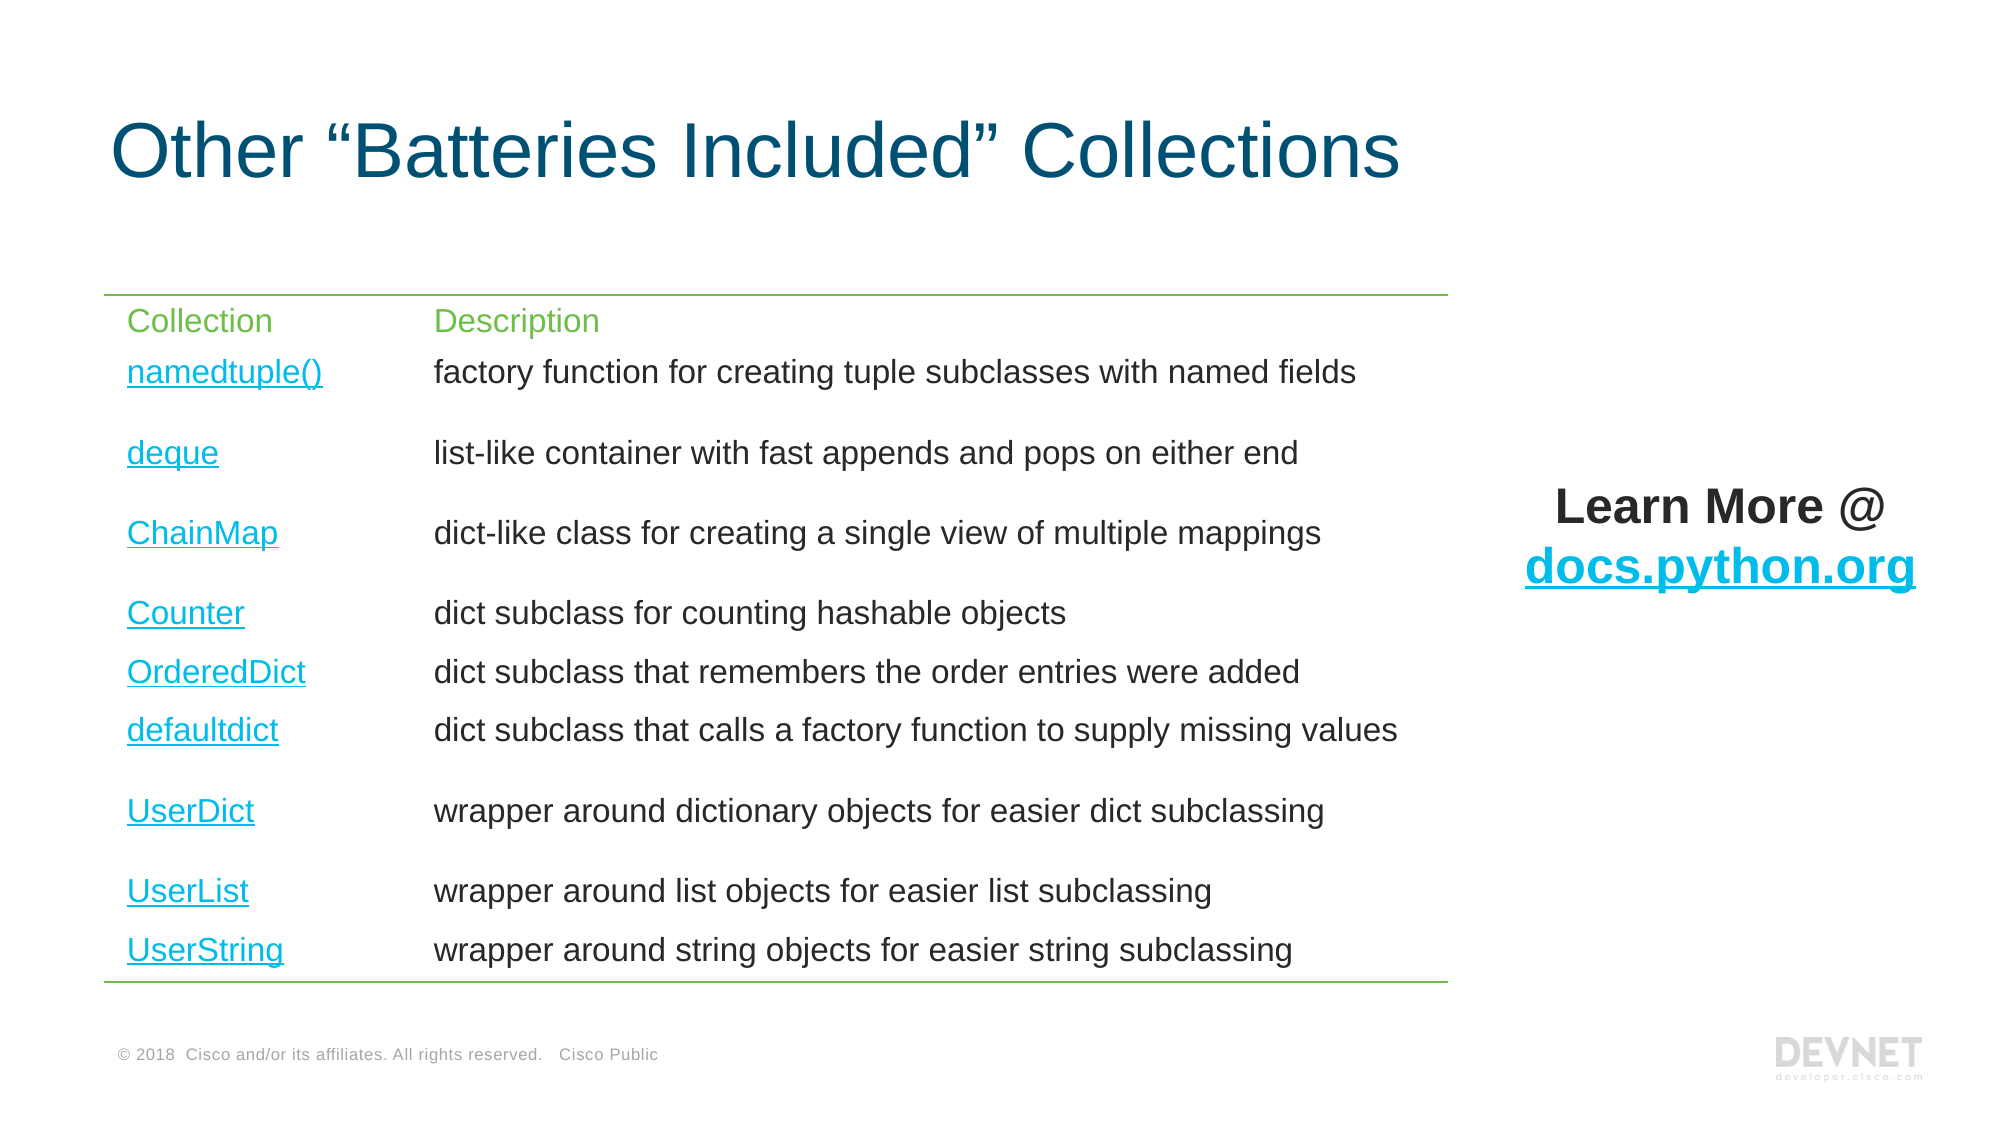

# Other “Batteries Included” Collections
| Collection | Description |
| --- | --- |
| namedtuple() | factory function for creating tuple subclasses with named fields |
| deque | list-like container with fast appends and pops on either end |
| ChainMap | dict-like class for creating a single view of multiple mappings |
| Counter | dict subclass for counting hashable objects |
| OrderedDict | dict subclass that remembers the order entries were added |
| defaultdict | dict subclass that calls a factory function to supply missing values |
| UserDict | wrapper around dictionary objects for easier dict subclassing |
| UserList | wrapper around list objects for easier list subclassing |
| UserString | wrapper around string objects for easier string subclassing |
Learn More @
docs.python.org